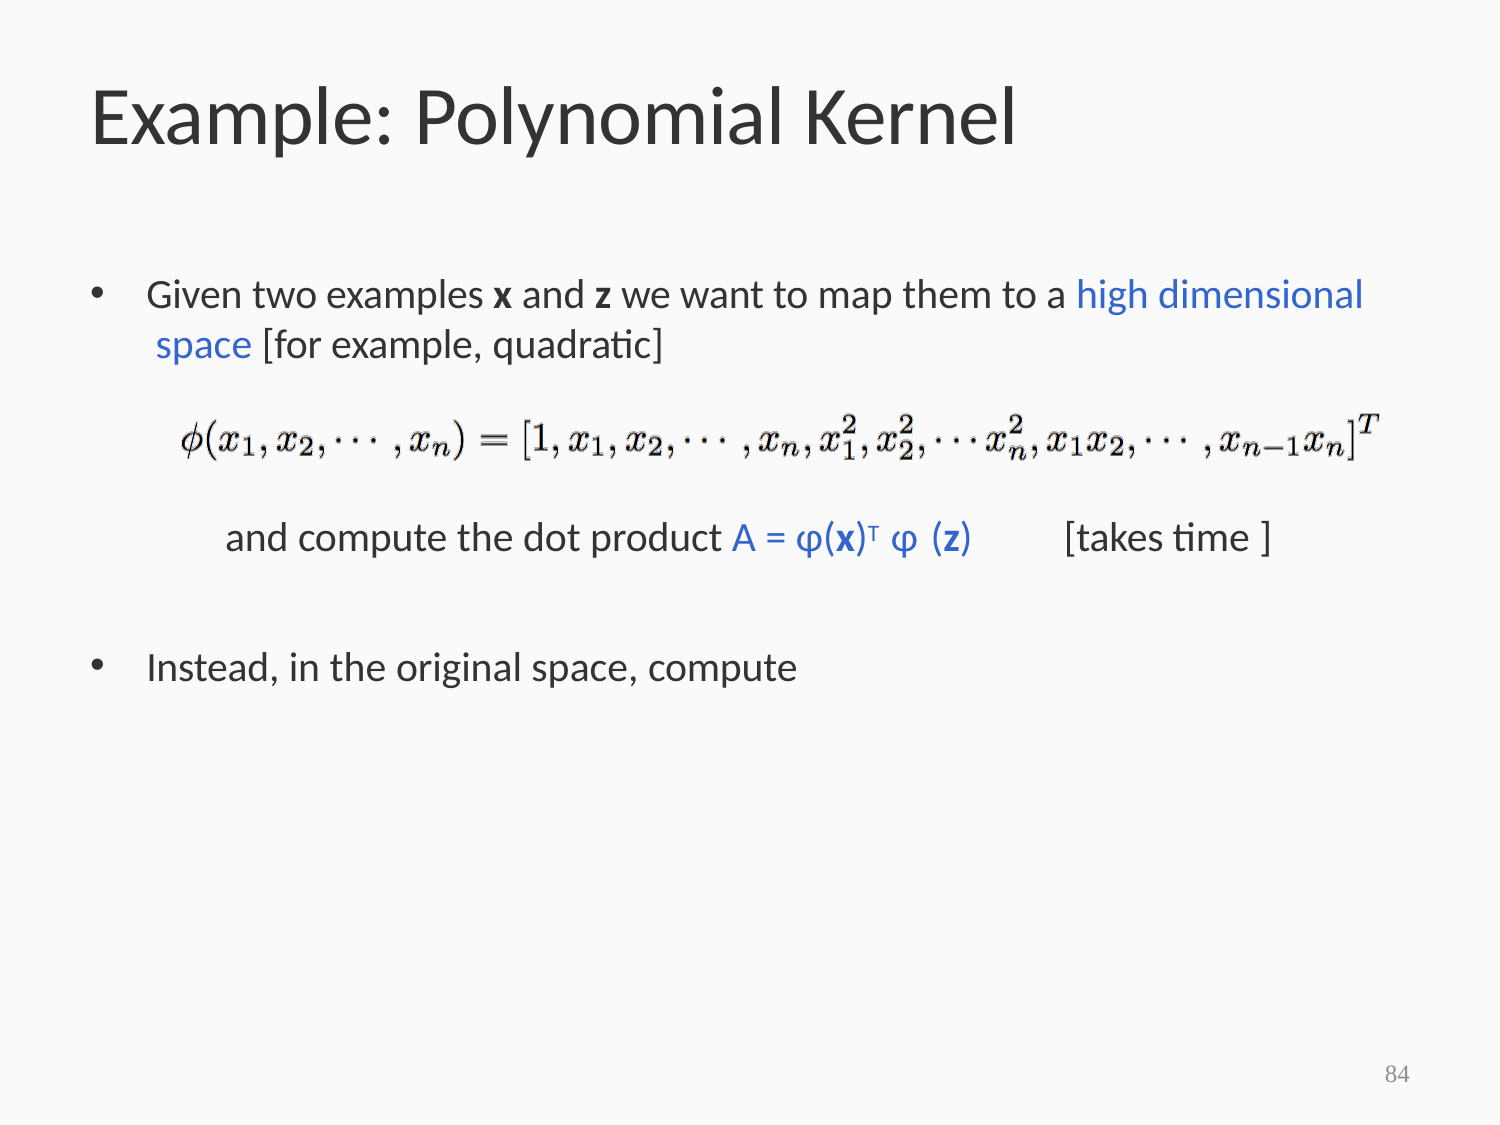

# Example: Polynomial Kernel
Given two examples x and z we want to map them to a high dimensional  space [for example, quadratic]

and compute the dot product A = φ(x)T φ (z)
[takes time ]
Instead, in the original space, compute

Theorem: A = B (Coefficients do not really matter)
84